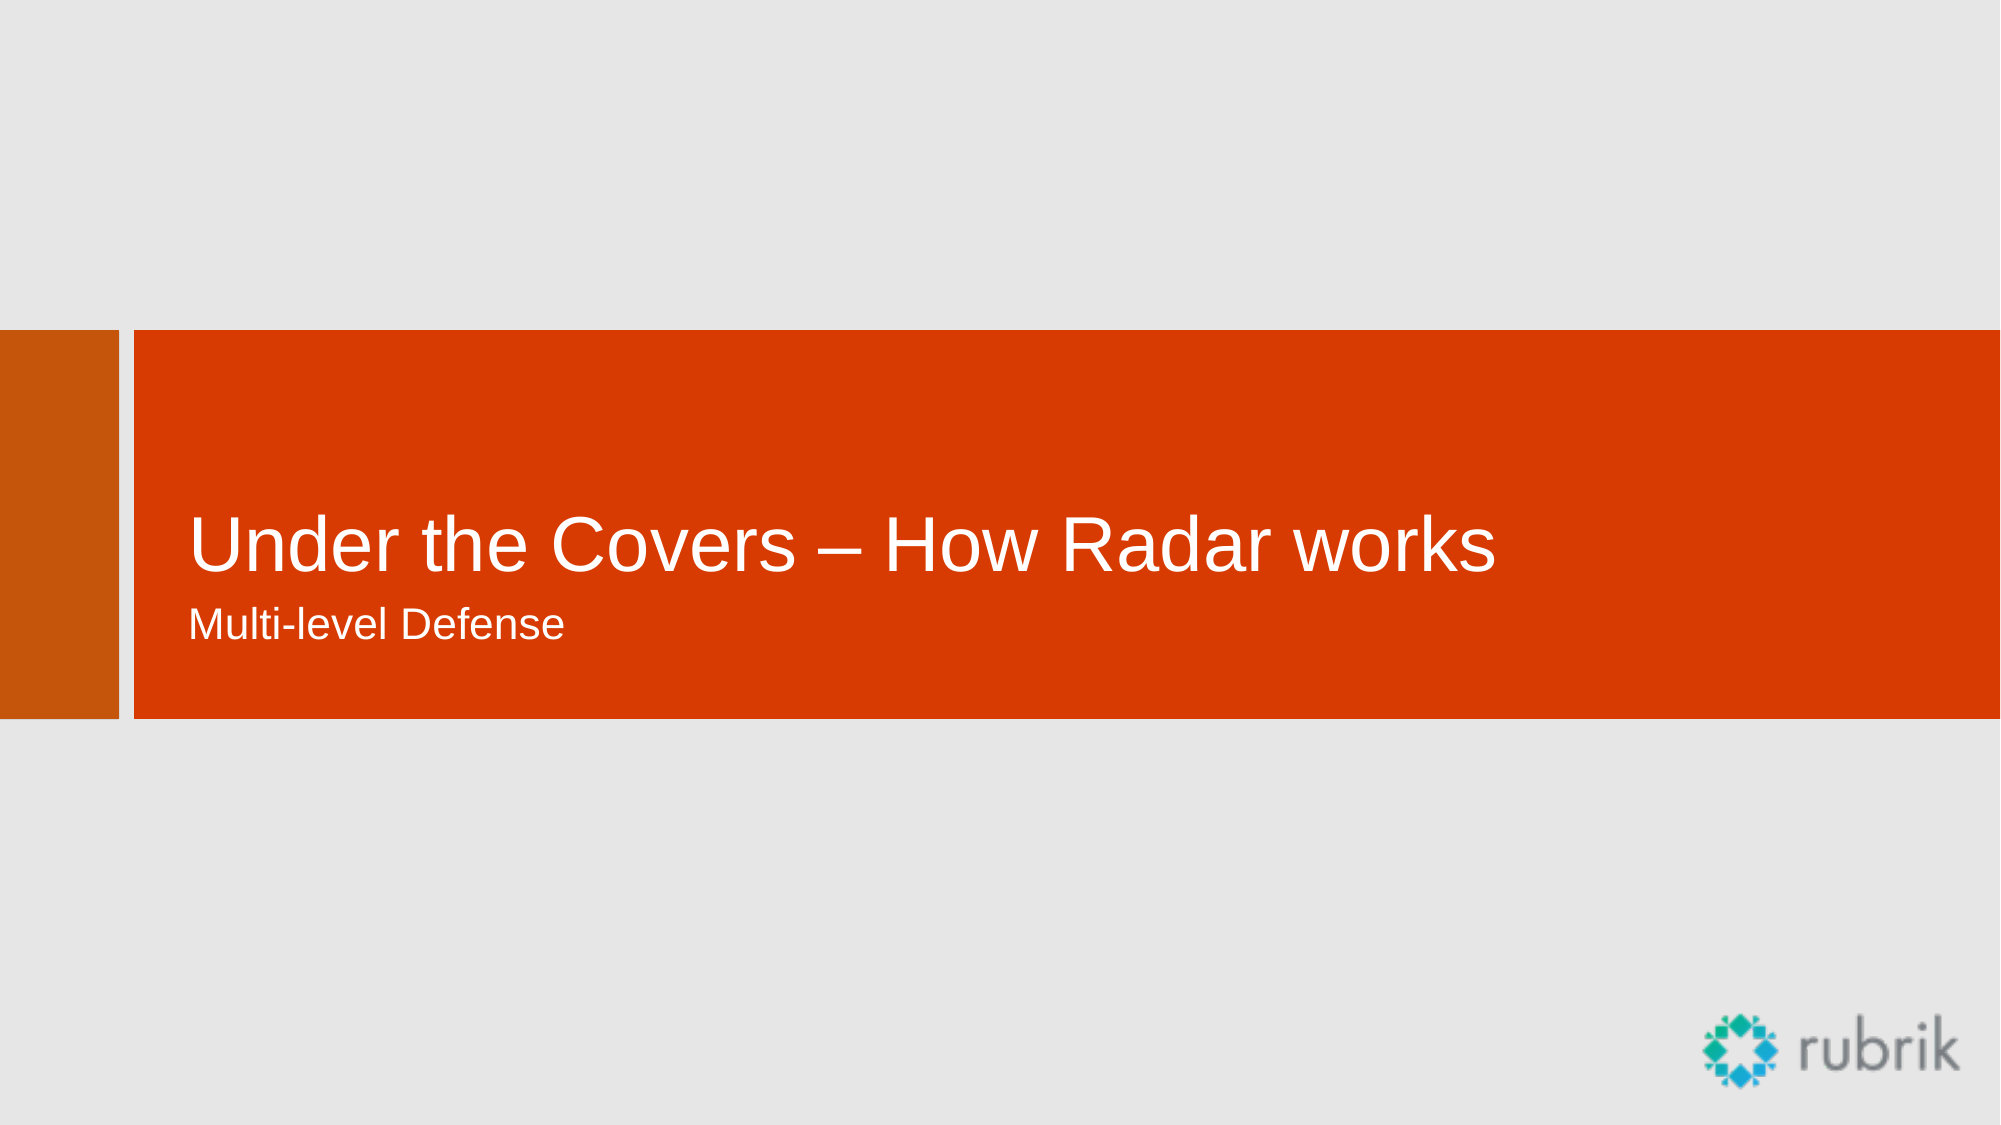

Under the Covers – How Radar works
Multi-level Defense